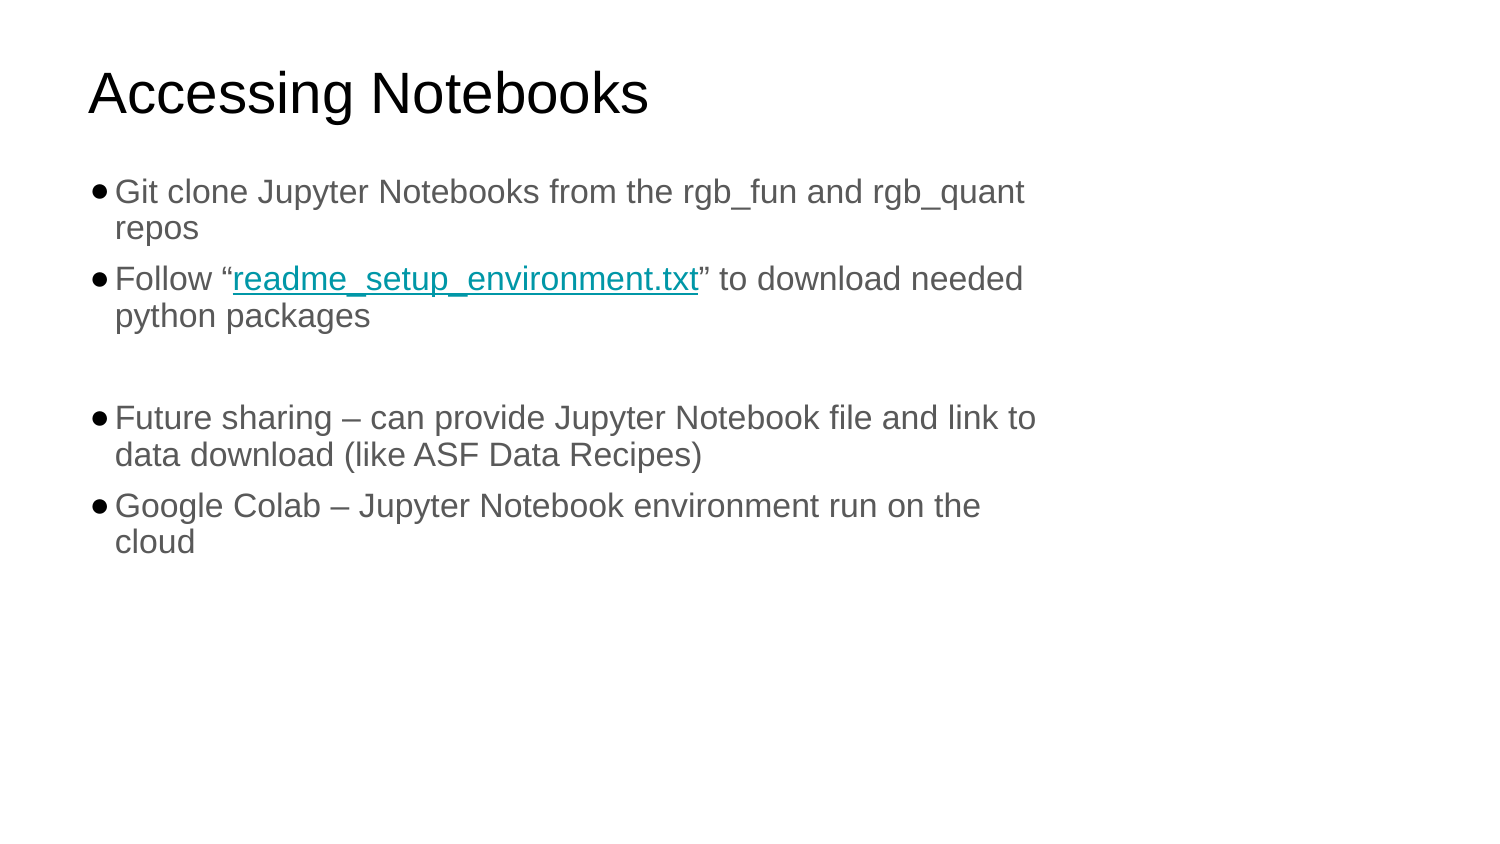

# Accessing Notebooks
Git clone Jupyter Notebooks from the rgb_fun and rgb_quant repos
Follow “readme_setup_environment.txt” to download needed python packages

Future sharing – can provide Jupyter Notebook file and link to data download (like ASF Data Recipes)
Google Colab – Jupyter Notebook environment run on the cloud